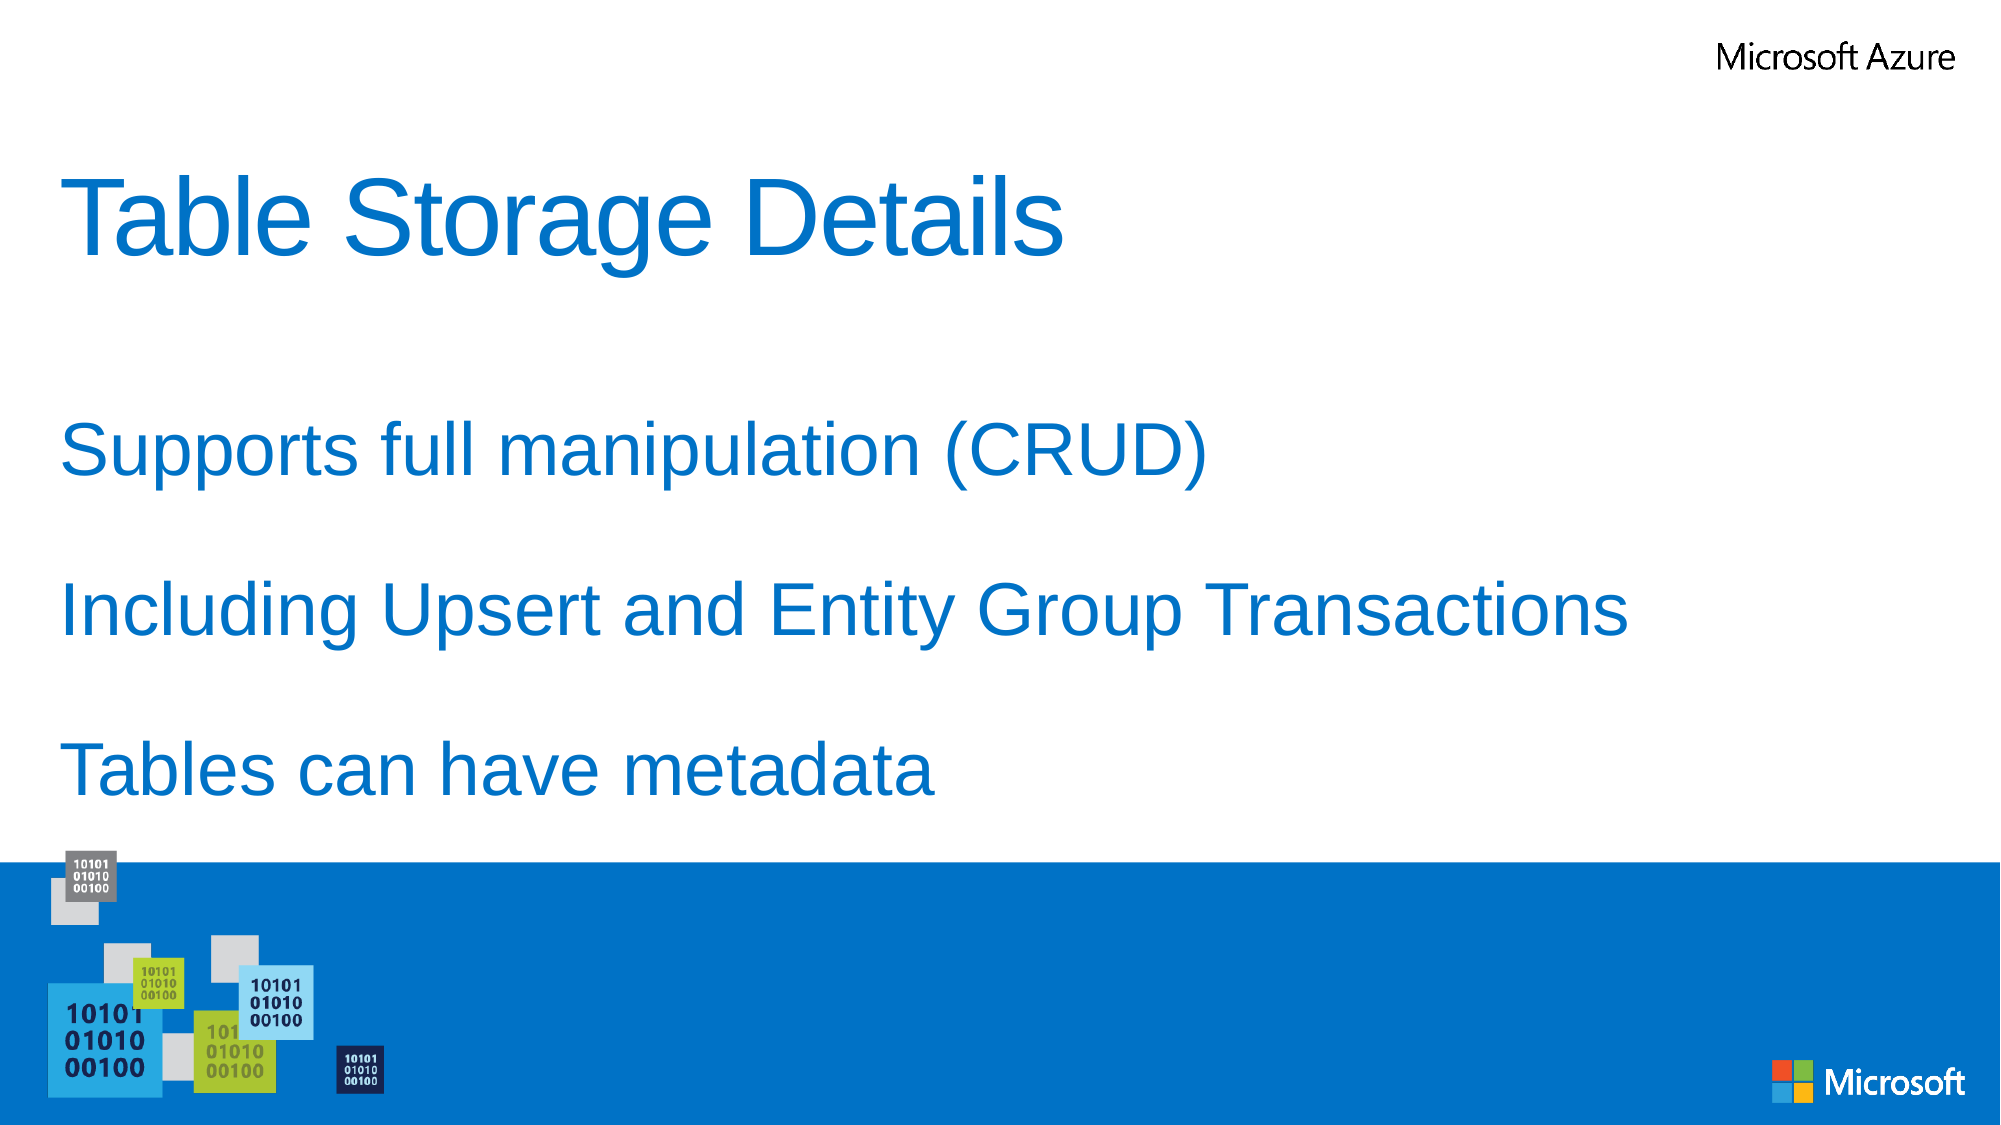

# Table Storage Details
Supports full manipulation (CRUD)
Including Upsert and Entity Group Transactions
Tables can have metadata